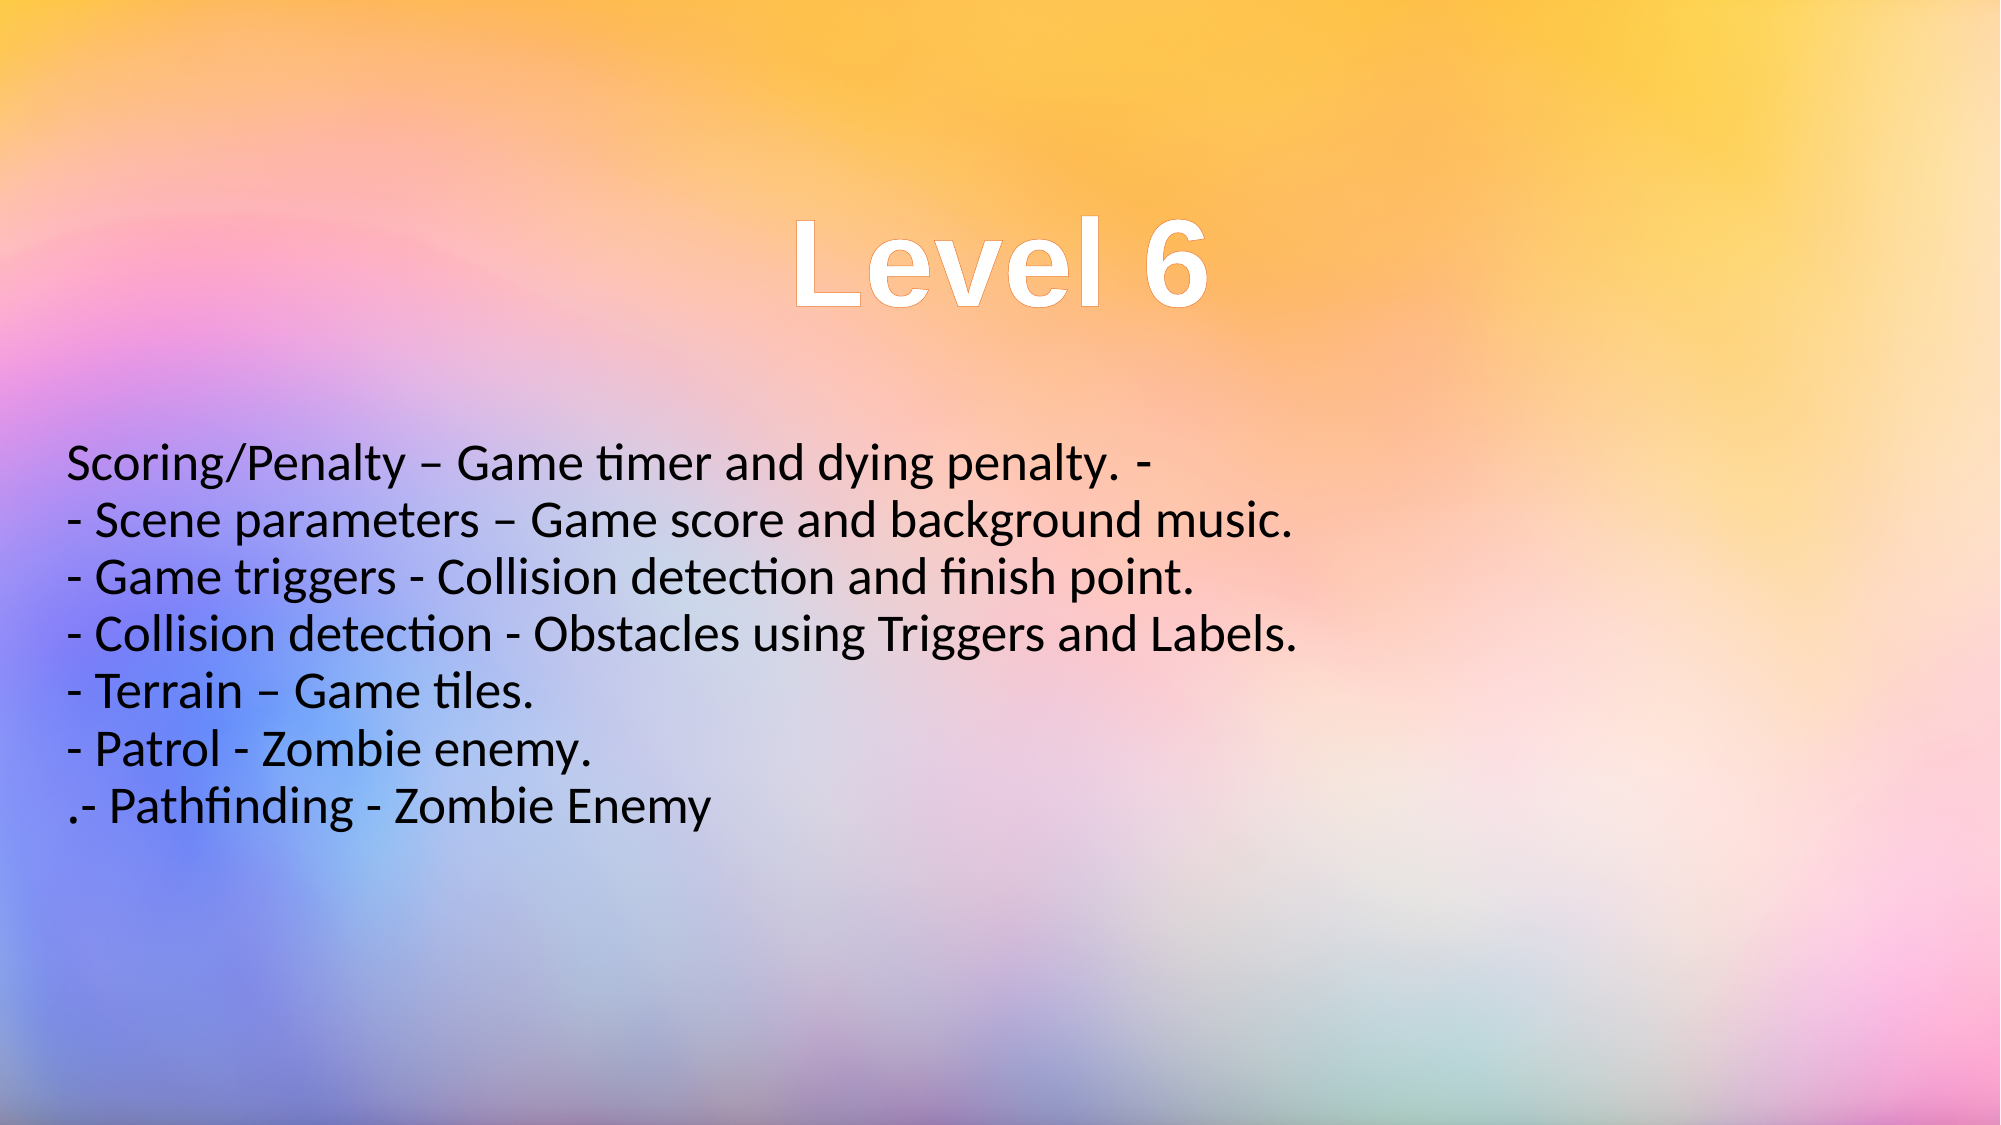

# Level 6
- Scoring/Penalty – Game timer and dying penalty.
- Scene parameters – Game score and background music.
- Game triggers - Collision detection and finish point.
- Collision detection - Obstacles using Triggers and Labels.
- Terrain – Game tiles.
- Patrol - Zombie enemy.
- Pathfinding - Zombie Enemy.